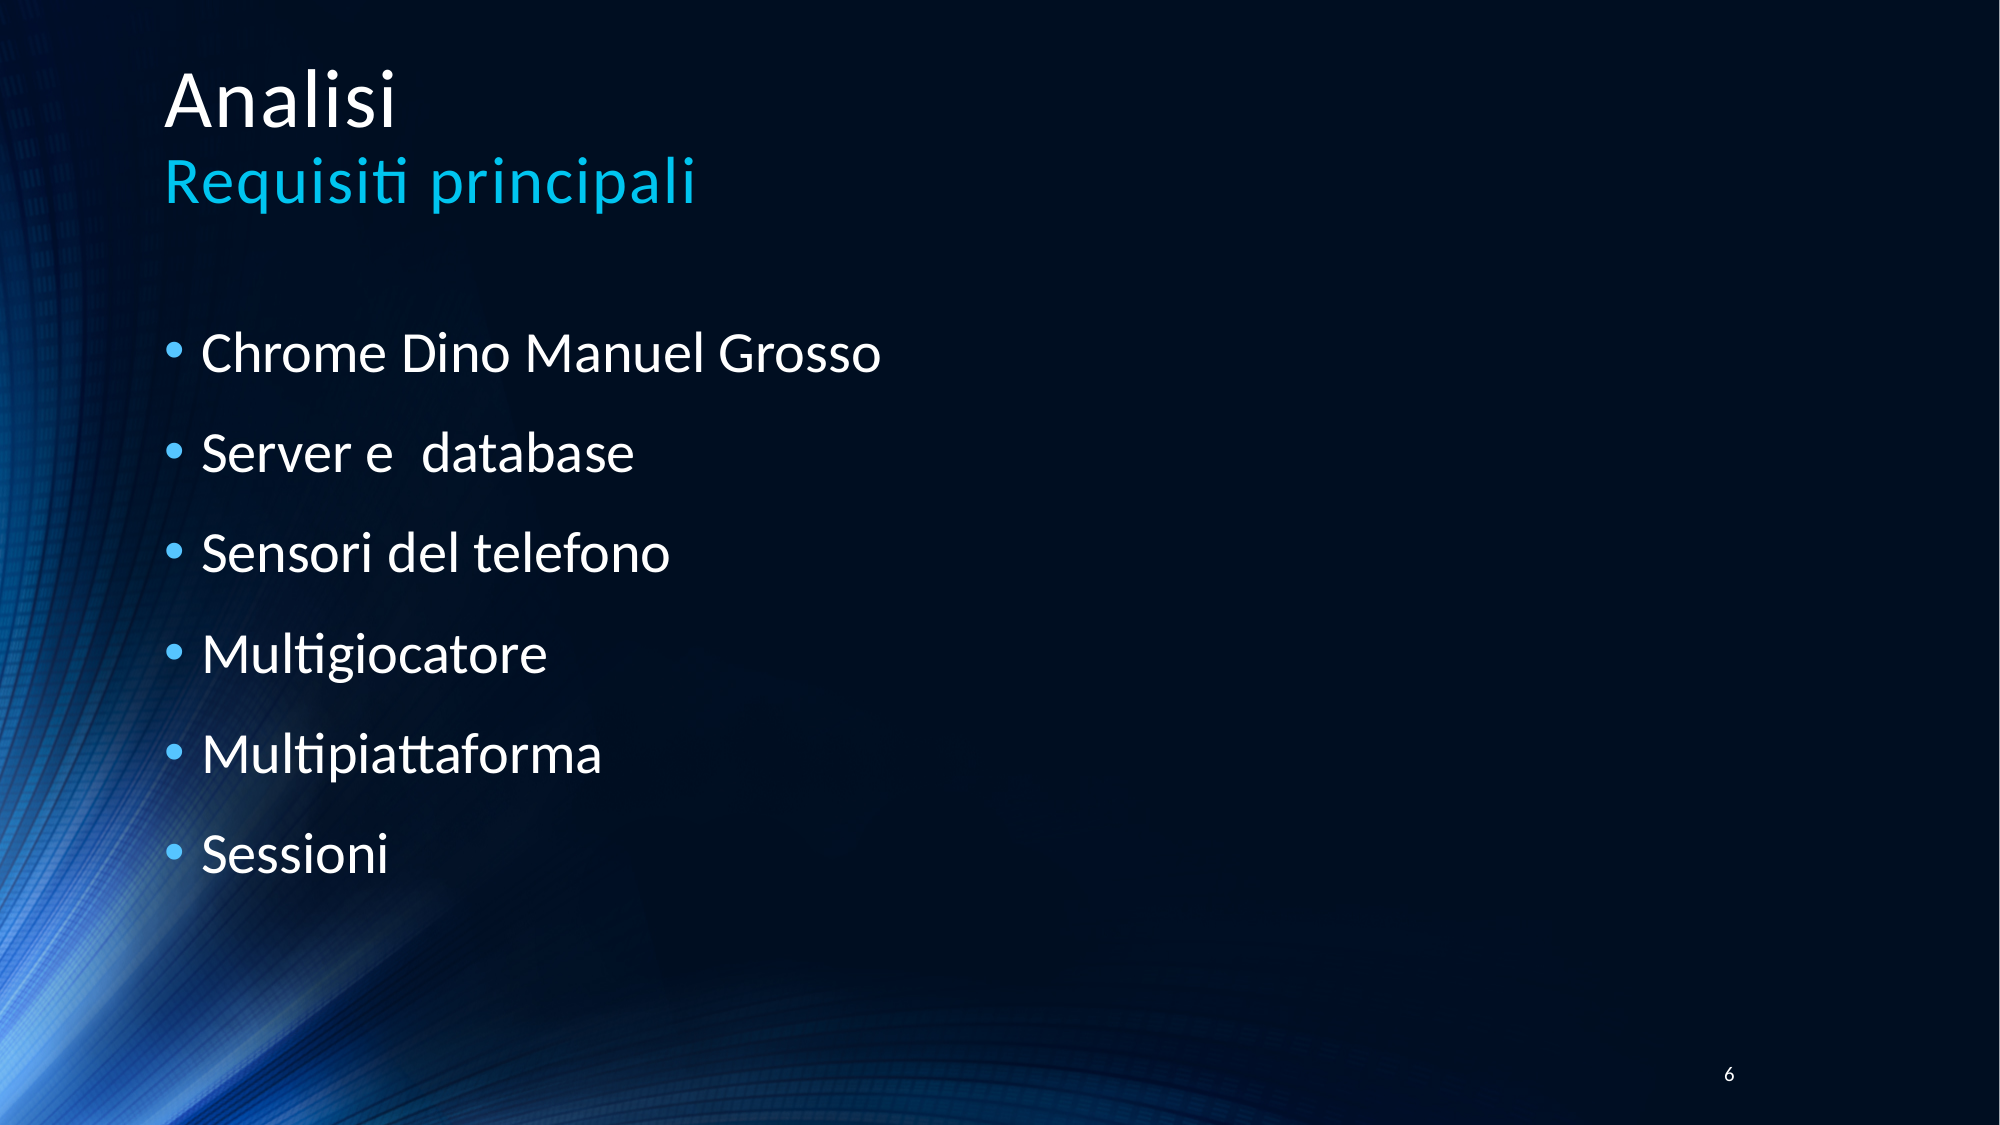

# Analisi Requisiti principali
Chrome Dino Manuel Grosso
Server e  database
Sensori del telefono
Multigiocatore
Multipiattaforma
Sessioni

6